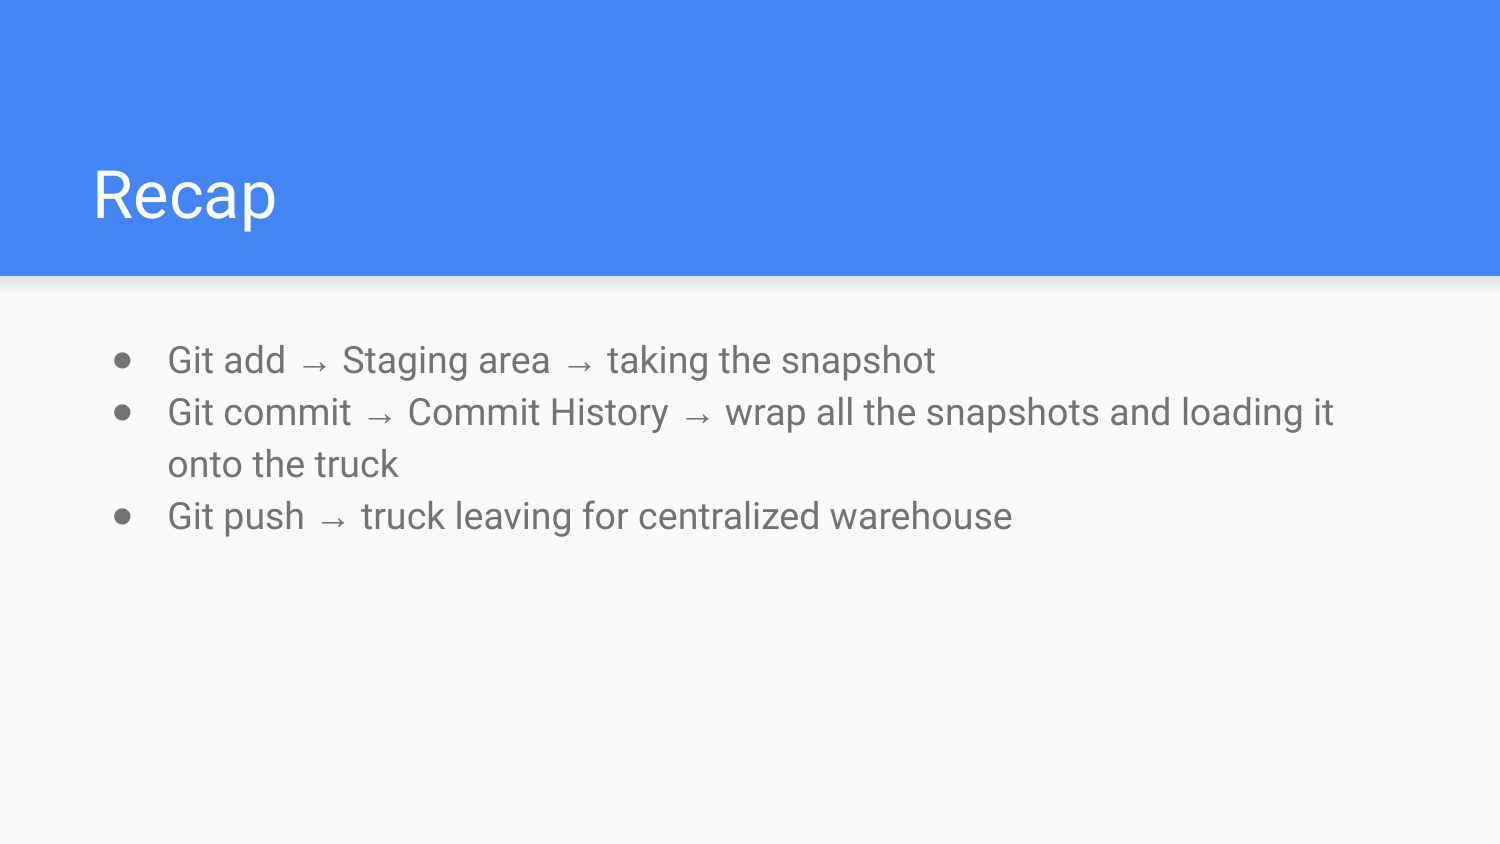

# Recap
Git add → Staging area → taking the snapshot
Git commit → Commit History → wrap all the snapshots and loading it onto the truck
Git push → truck leaving for centralized warehouse